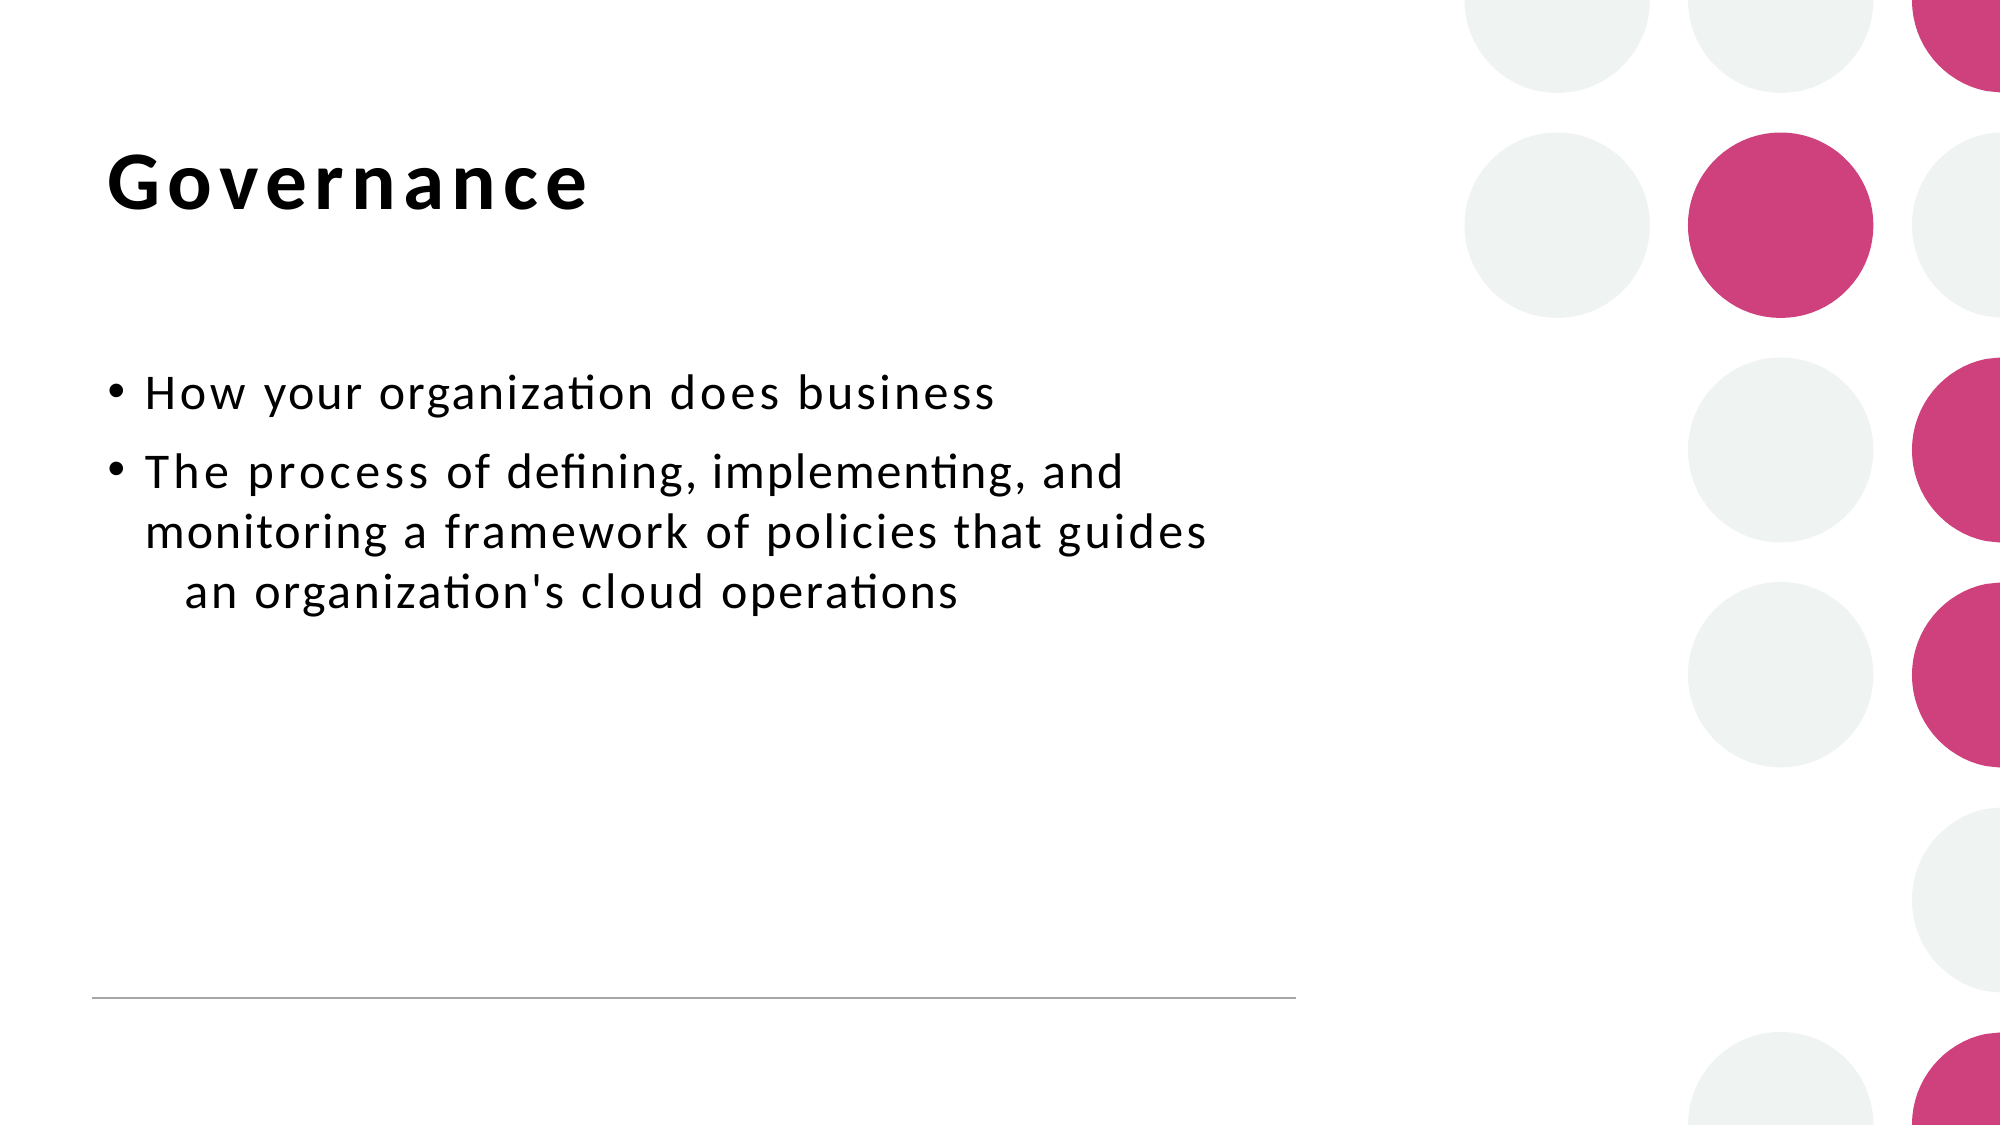

# Governance
How your organization does business
The process of defining, implementing, and 	monitoring a framework of policies that guides 	an organization's cloud operations